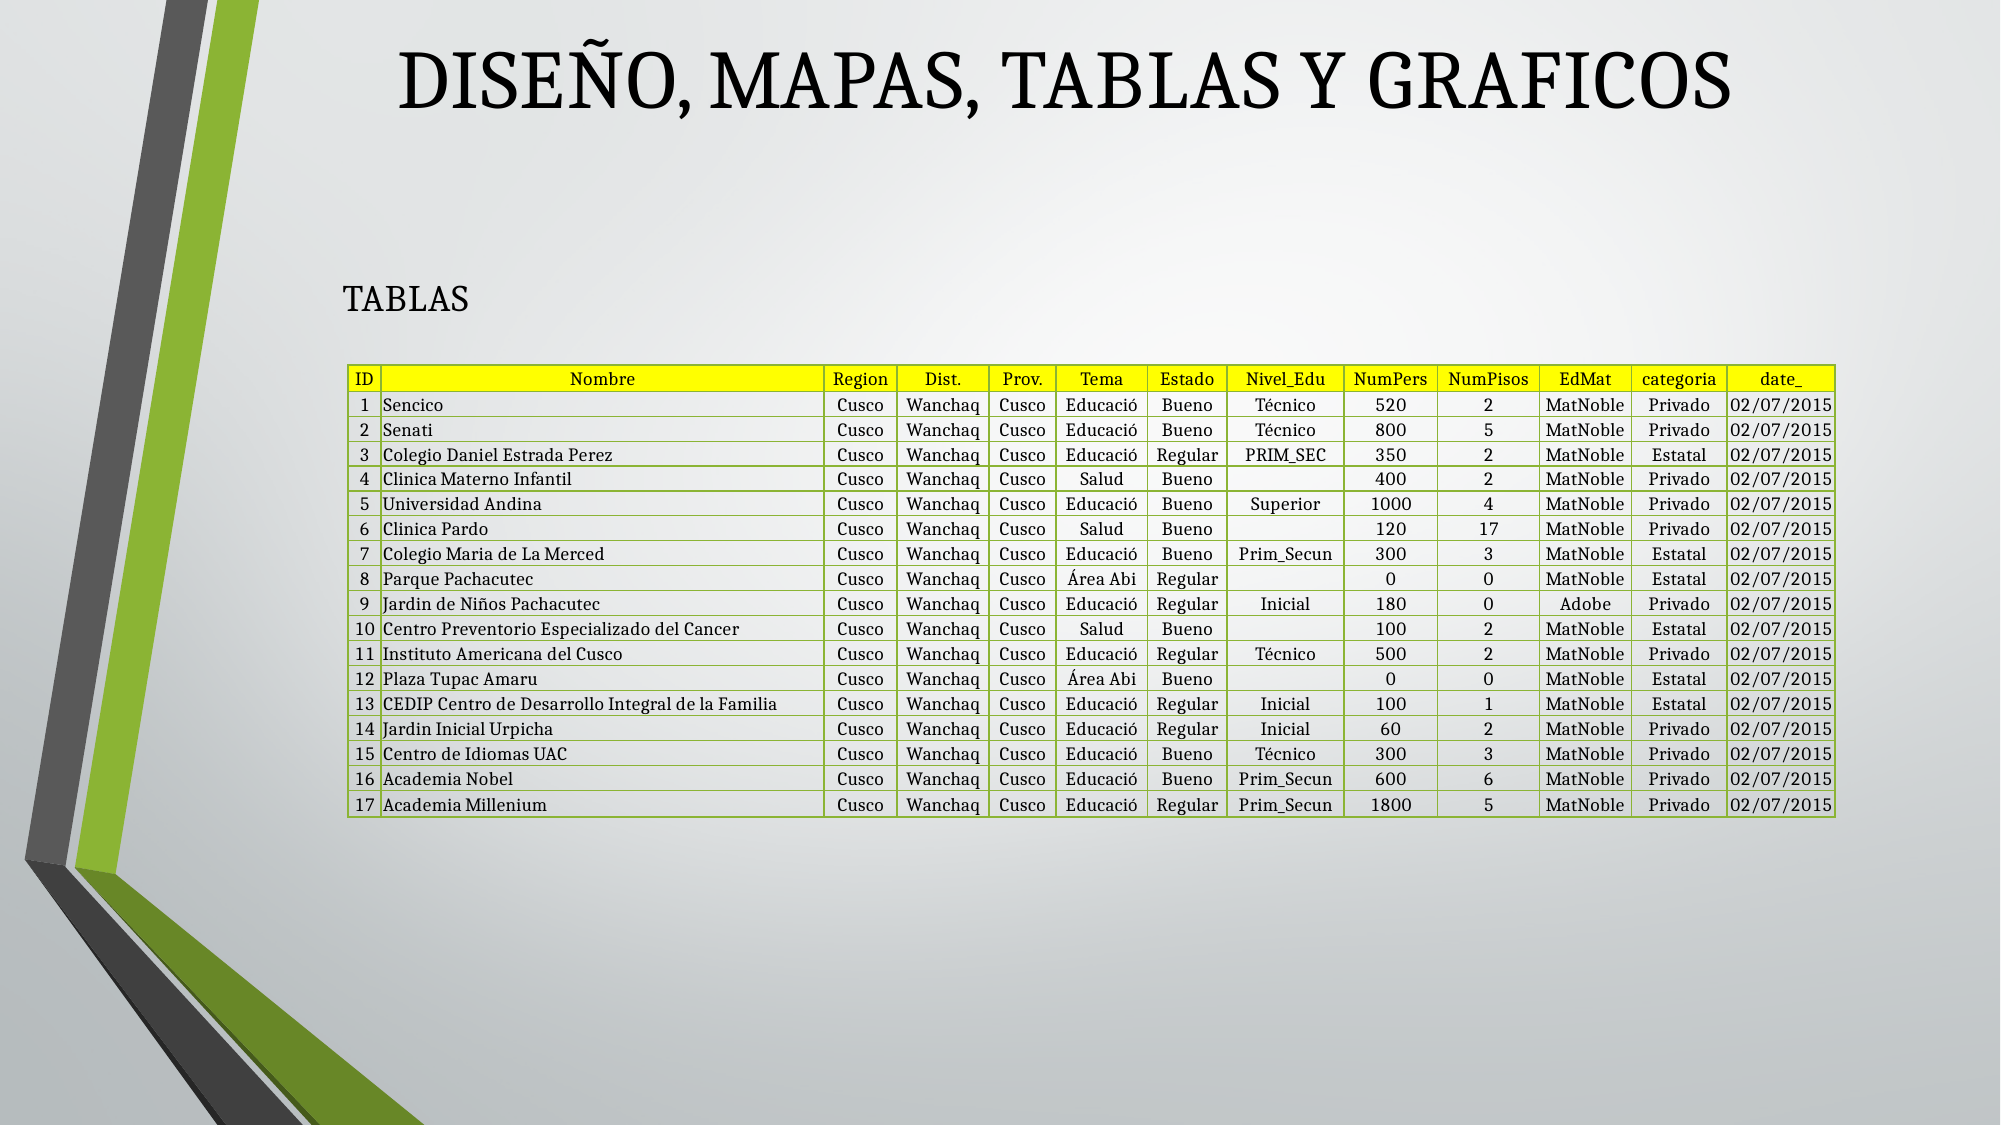

# DISEÑO, MAPAS, TABLAS Y GRAFICOS
TABLAS
| ID | Nombre | Region | Dist. | Prov. | Tema | Estado | Nivel\_Edu | NumPers | NumPisos | EdMat | categoria | date\_ |
| --- | --- | --- | --- | --- | --- | --- | --- | --- | --- | --- | --- | --- |
| 1 | Sencico | Cusco | Wanchaq | Cusco | Educació | Bueno | Técnico | 520 | 2 | MatNoble | Privado | 02/07/2015 |
| 2 | Senati | Cusco | Wanchaq | Cusco | Educació | Bueno | Técnico | 800 | 5 | MatNoble | Privado | 02/07/2015 |
| 3 | Colegio Daniel Estrada Perez | Cusco | Wanchaq | Cusco | Educació | Regular | PRIM\_SEC | 350 | 2 | MatNoble | Estatal | 02/07/2015 |
| 4 | Clinica Materno Infantil | Cusco | Wanchaq | Cusco | Salud | Bueno |  | 400 | 2 | MatNoble | Privado | 02/07/2015 |
| 5 | Universidad Andina | Cusco | Wanchaq | Cusco | Educació | Bueno | Superior | 1000 | 4 | MatNoble | Privado | 02/07/2015 |
| 6 | Clinica Pardo | Cusco | Wanchaq | Cusco | Salud | Bueno |  | 120 | 17 | MatNoble | Privado | 02/07/2015 |
| 7 | Colegio Maria de La Merced | Cusco | Wanchaq | Cusco | Educació | Bueno | Prim\_Secun | 300 | 3 | MatNoble | Estatal | 02/07/2015 |
| 8 | Parque Pachacutec | Cusco | Wanchaq | Cusco | Área Abi | Regular |  | 0 | 0 | MatNoble | Estatal | 02/07/2015 |
| 9 | Jardin de Niños Pachacutec | Cusco | Wanchaq | Cusco | Educació | Regular | Inicial | 180 | 0 | Adobe | Privado | 02/07/2015 |
| 10 | Centro Preventorio Especializado del Cancer | Cusco | Wanchaq | Cusco | Salud | Bueno |  | 100 | 2 | MatNoble | Estatal | 02/07/2015 |
| 11 | Instituto Americana del Cusco | Cusco | Wanchaq | Cusco | Educació | Regular | Técnico | 500 | 2 | MatNoble | Privado | 02/07/2015 |
| 12 | Plaza Tupac Amaru | Cusco | Wanchaq | Cusco | Área Abi | Bueno |  | 0 | 0 | MatNoble | Estatal | 02/07/2015 |
| 13 | CEDIP Centro de Desarrollo Integral de la Familia | Cusco | Wanchaq | Cusco | Educació | Regular | Inicial | 100 | 1 | MatNoble | Estatal | 02/07/2015 |
| 14 | Jardin Inicial Urpicha | Cusco | Wanchaq | Cusco | Educació | Regular | Inicial | 60 | 2 | MatNoble | Privado | 02/07/2015 |
| 15 | Centro de Idiomas UAC | Cusco | Wanchaq | Cusco | Educació | Bueno | Técnico | 300 | 3 | MatNoble | Privado | 02/07/2015 |
| 16 | Academia Nobel | Cusco | Wanchaq | Cusco | Educació | Bueno | Prim\_Secun | 600 | 6 | MatNoble | Privado | 02/07/2015 |
| 17 | Academia Millenium | Cusco | Wanchaq | Cusco | Educació | Regular | Prim\_Secun | 1800 | 5 | MatNoble | Privado | 02/07/2015 |